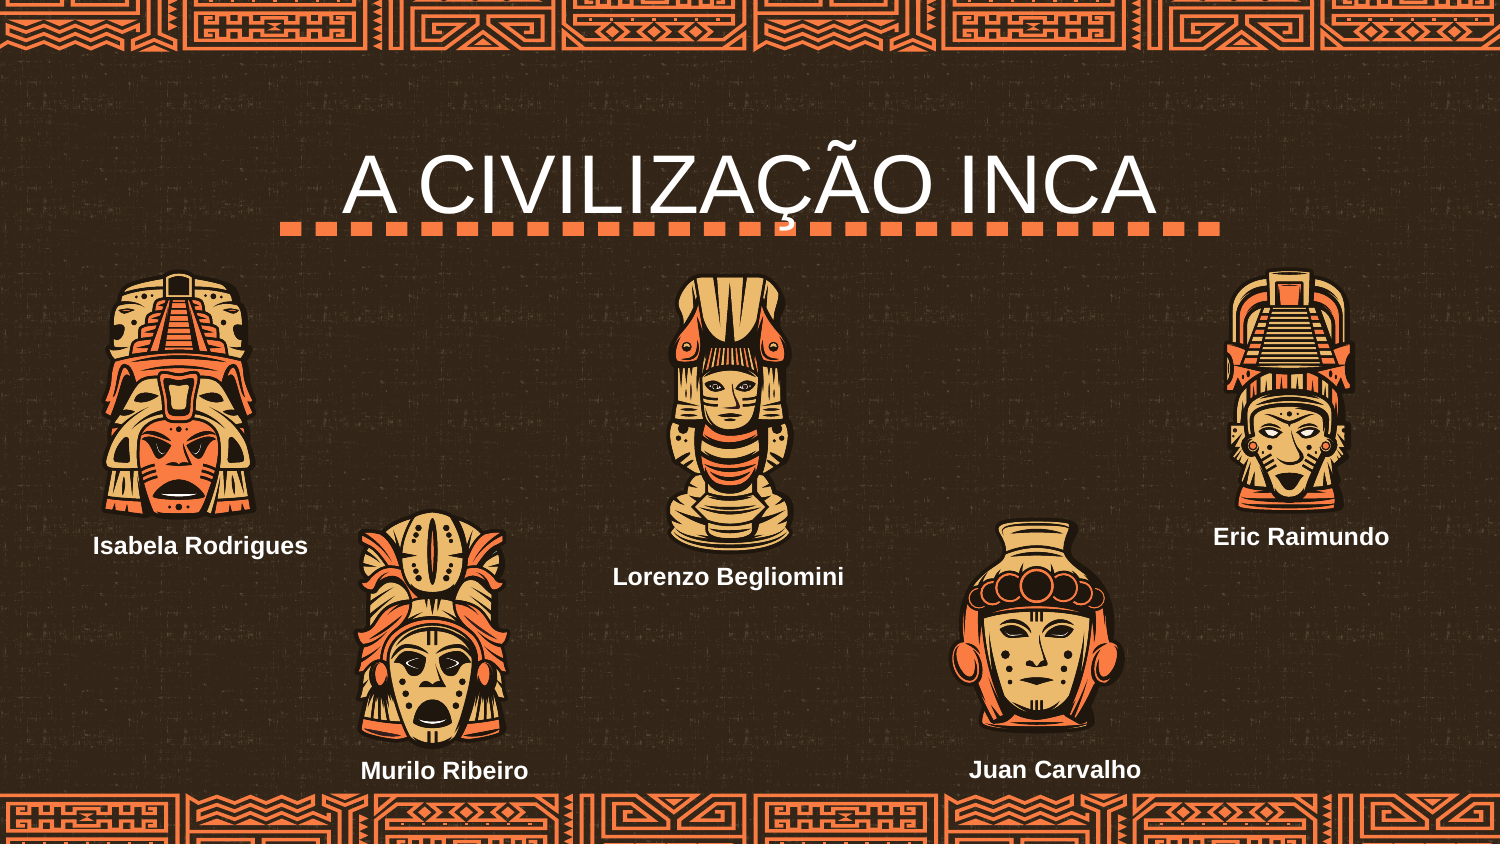

# A CIVILIZAÇÃO INCA

Eric Raimundo

Isabela Rodrigues
Lorenzo Begliomini
Juan Carvalho
Murilo Ribeiro